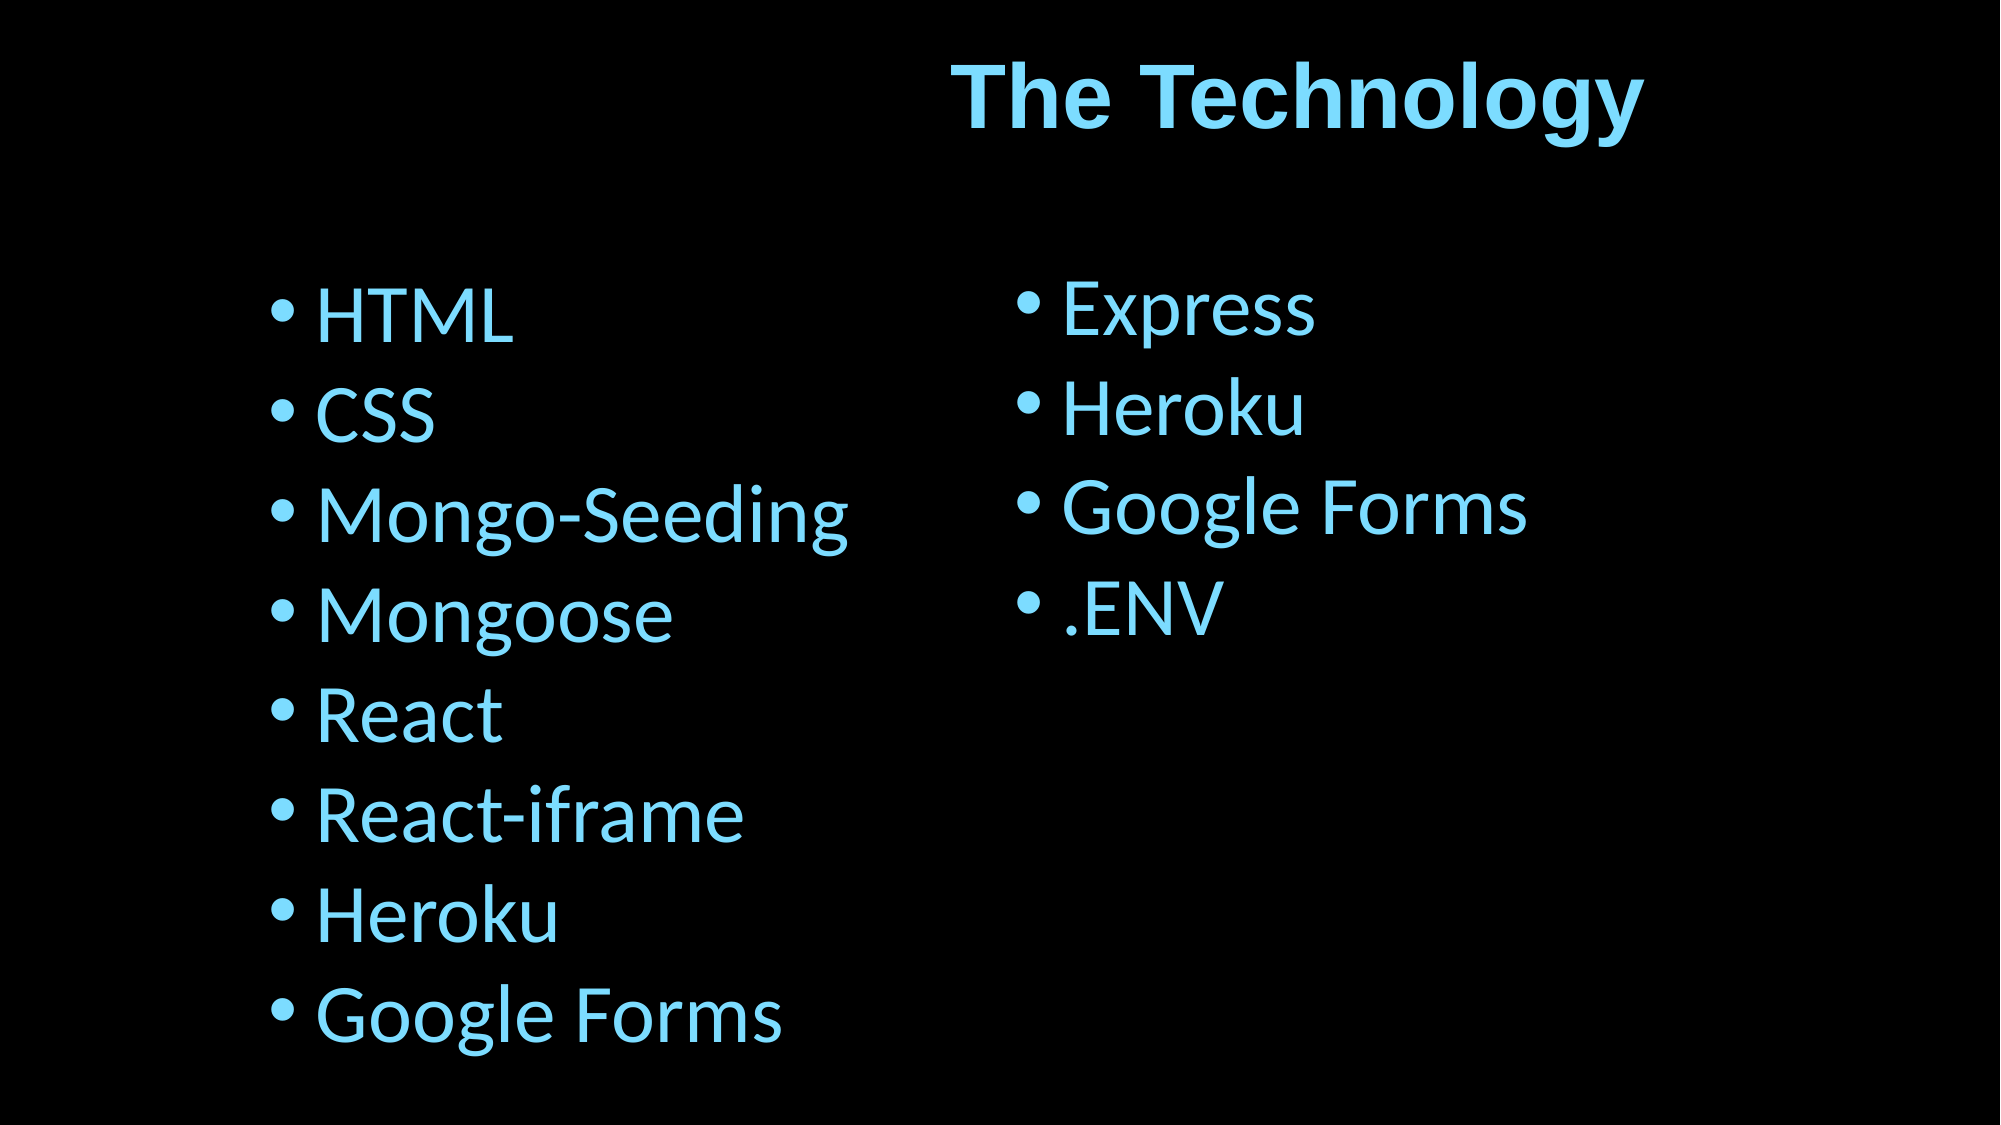

The Technology
Express
Heroku
Google Forms
.ENV
HTML
CSS
Mongo-Seeding
Mongoose
React
React-iframe
Heroku
Google Forms